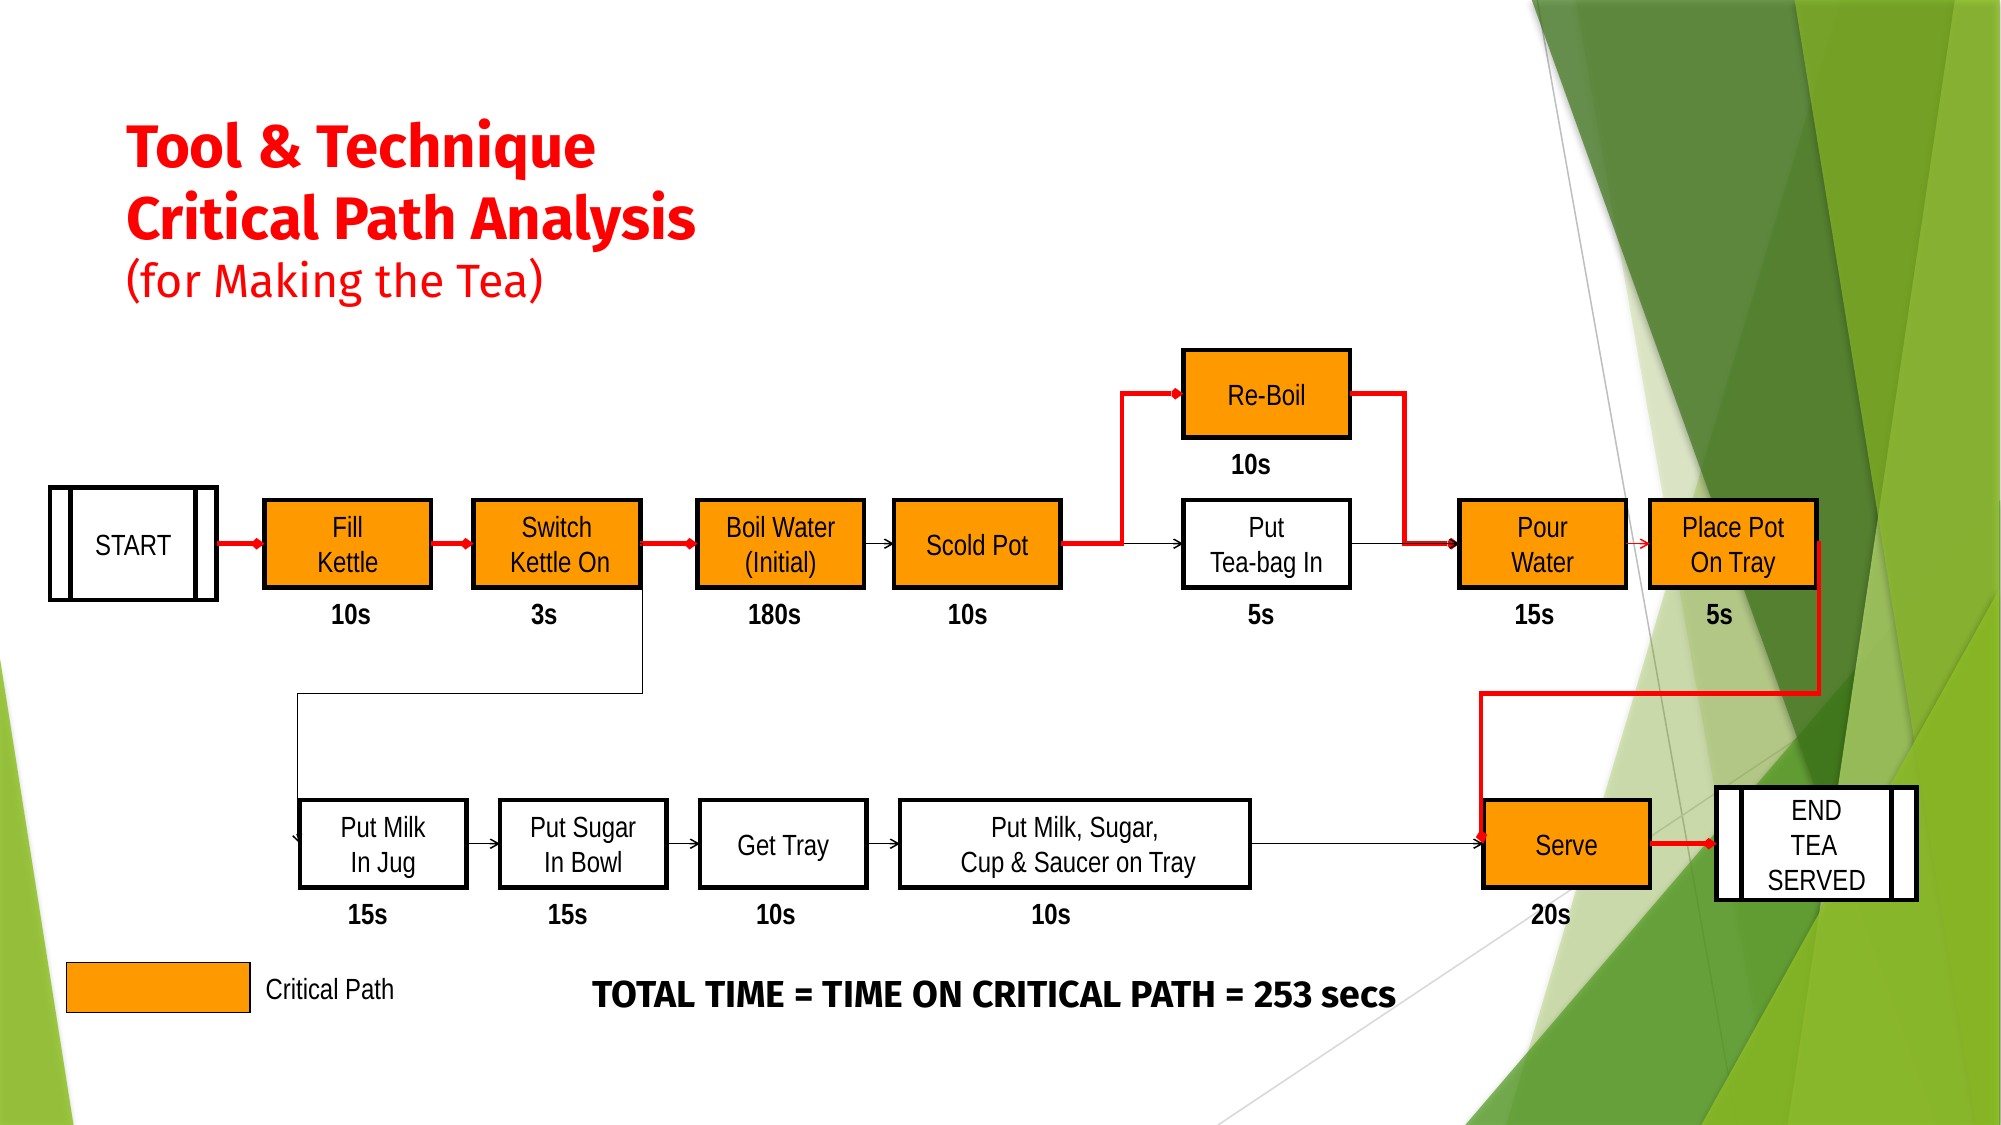

# Tool & Technique Critical Path Analysis (for Making the Tea)
Re-Boil
10s
10s
3s
180s
10s
5s
15s
5s
15s
15s
10s
10s
20s
START
Fill
Kettle
Switch
 Kettle On
Boil Water
(Initial)
Scold Pot
Put
Tea-bag In
Pour
Water
Place Pot
On Tray
END
TEA
SERVED
Put Milk
In Jug
Put Sugar
In Bowl
Get Tray
Put Milk, Sugar,
 Cup & Saucer on Tray
Serve

Critical Path
TOTAL TIME = TIME ON CRITICAL PATH = 253 secs